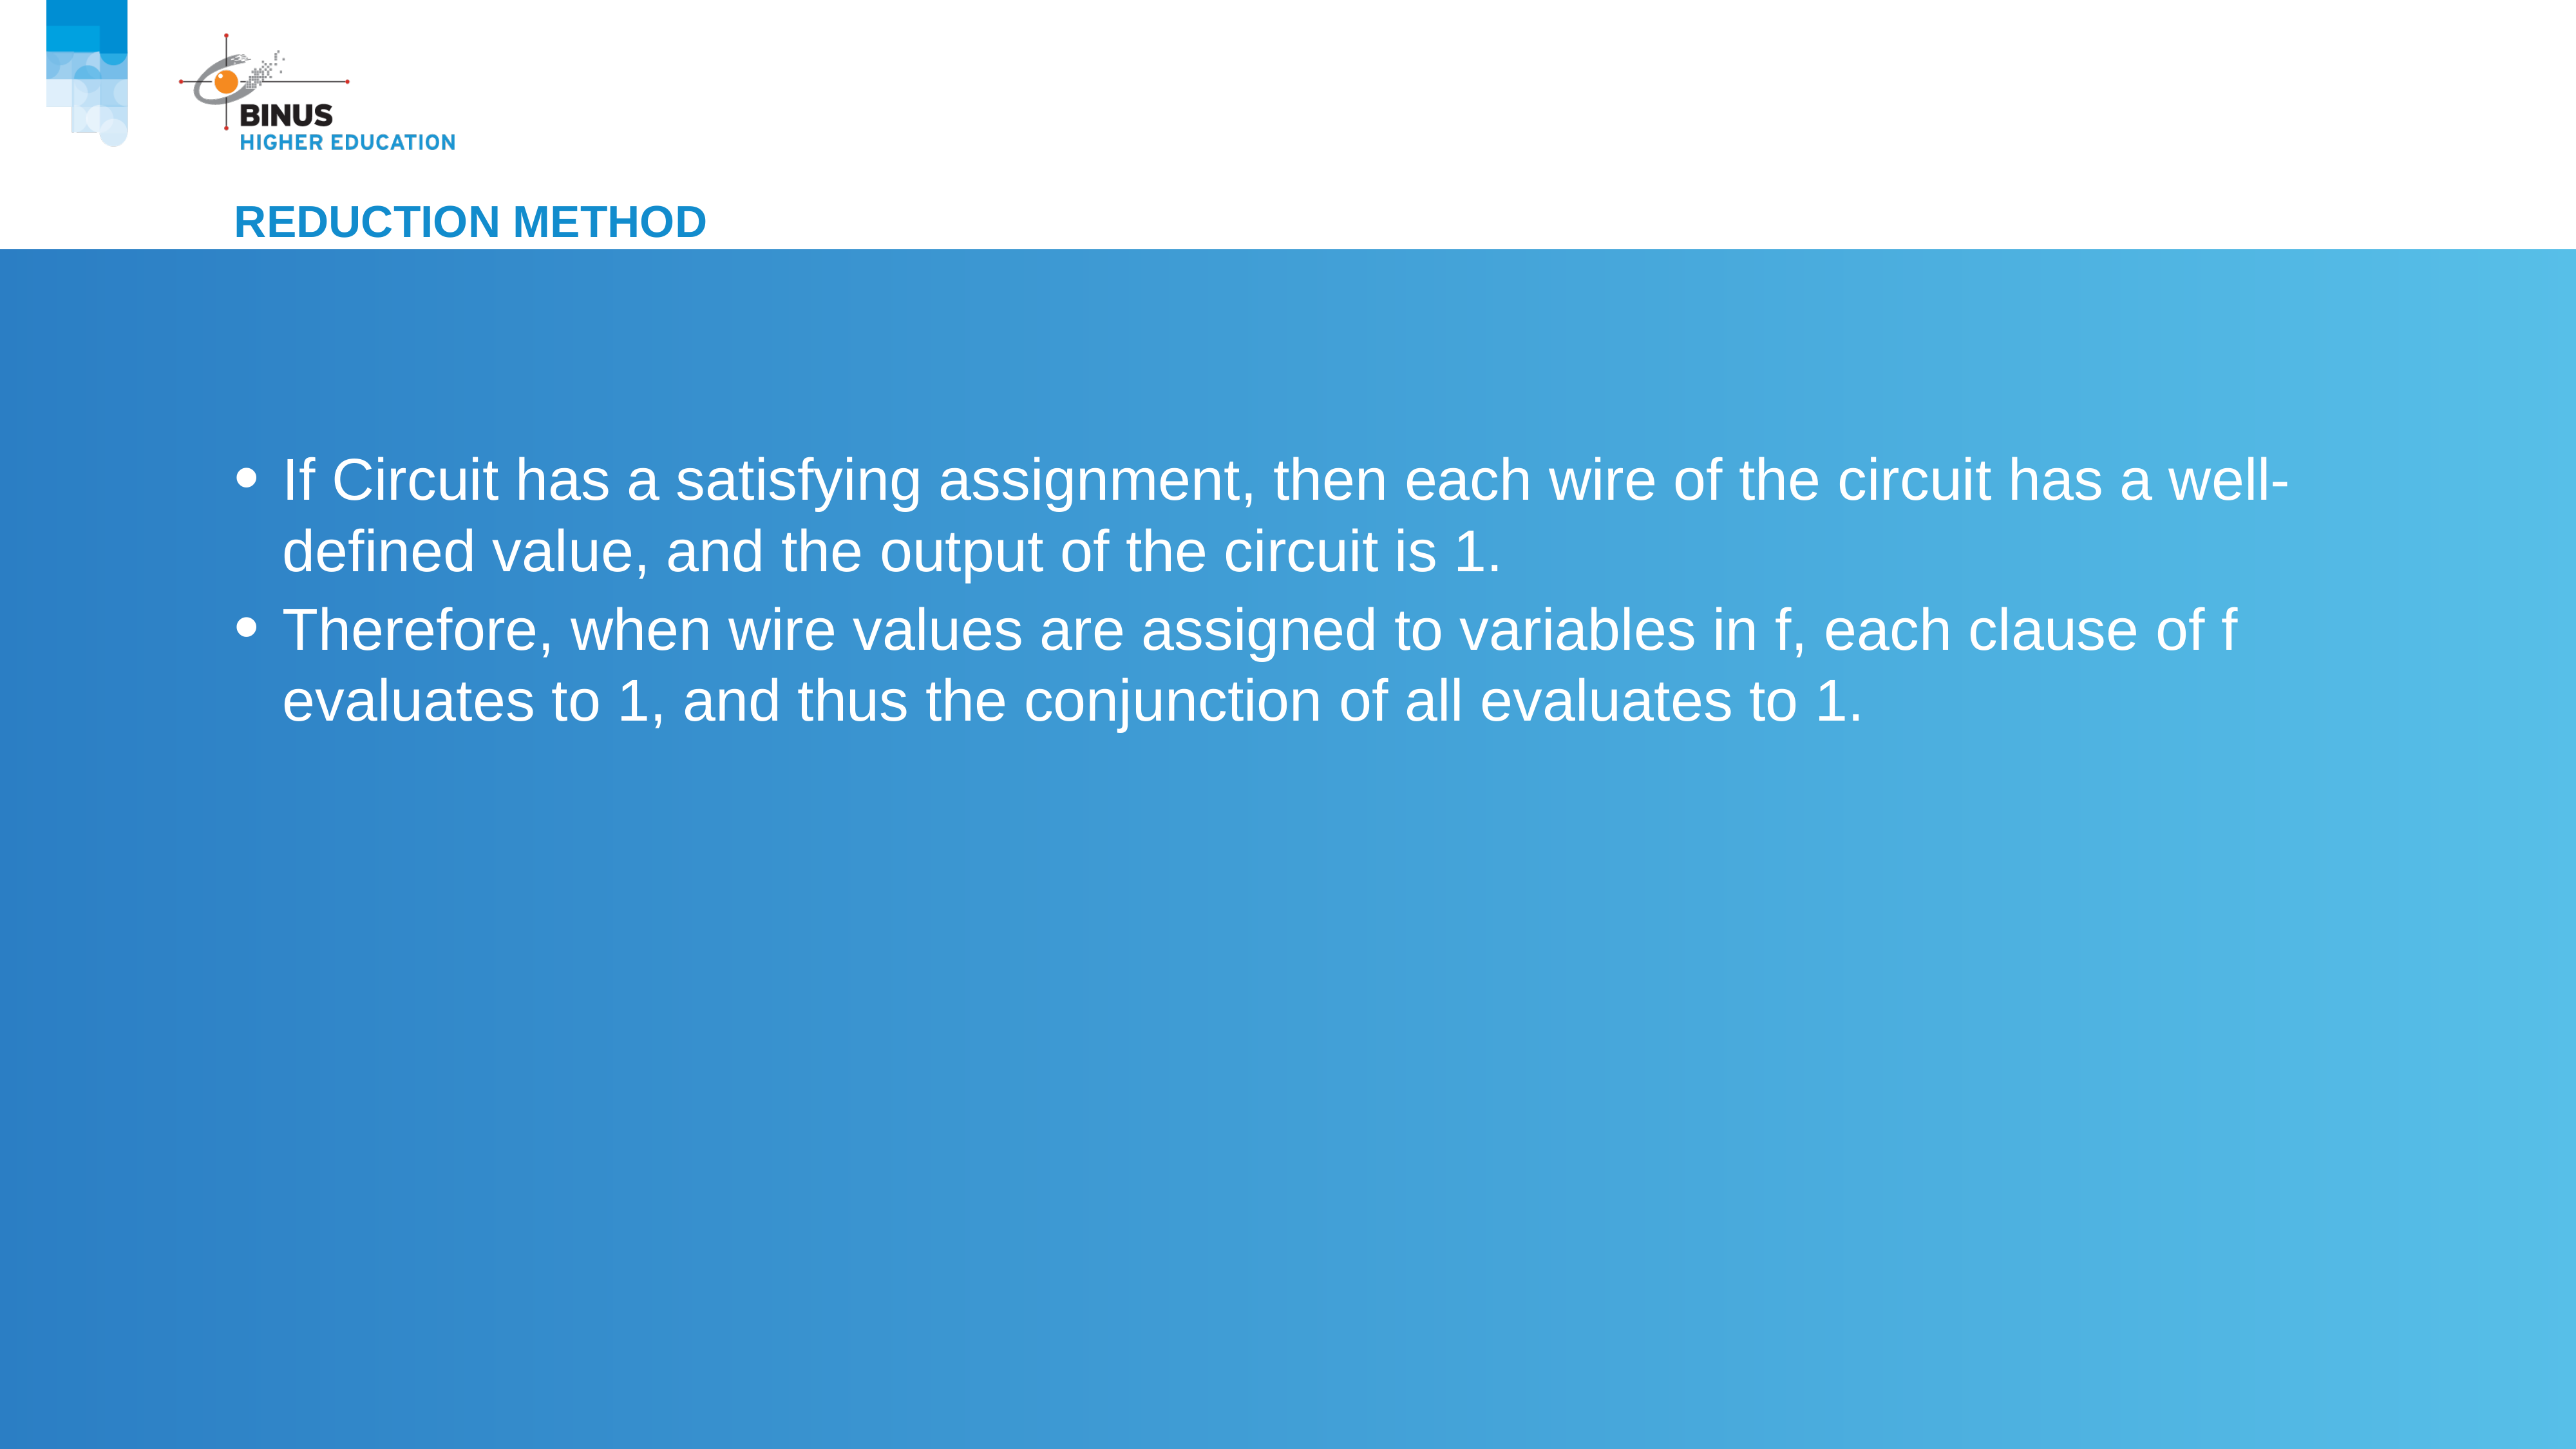

# Reduction Method

If Circuit has a satisfying assignment, then each wire of the circuit has a well-defined value, and the output of the circuit is 1.
Therefore, when wire values are assigned to variables in f, each clause of f evaluates to 1, and thus the conjunction of all evaluates to 1.